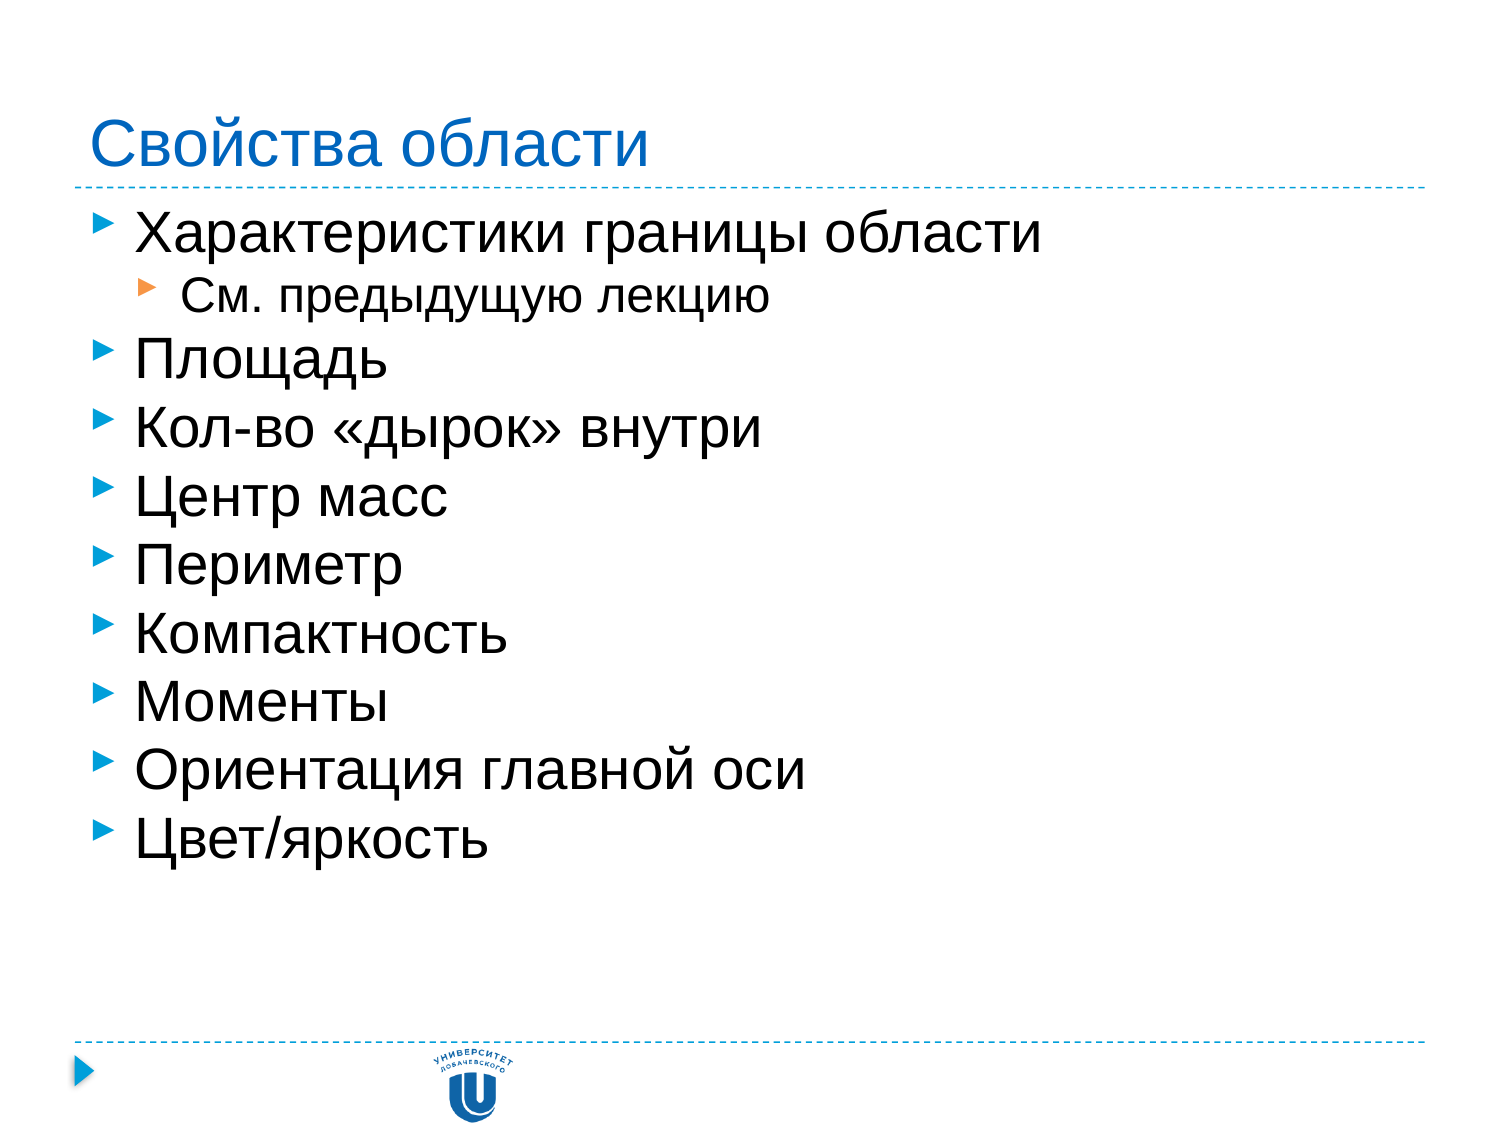

# Свойства области
Характеристики границы области
См. предыдущую лекцию
Площадь
Кол-во «дырок» внутри
Центр масс
Периметр
Компактность
Моменты
Ориентация главной оси
Цвет/яркость